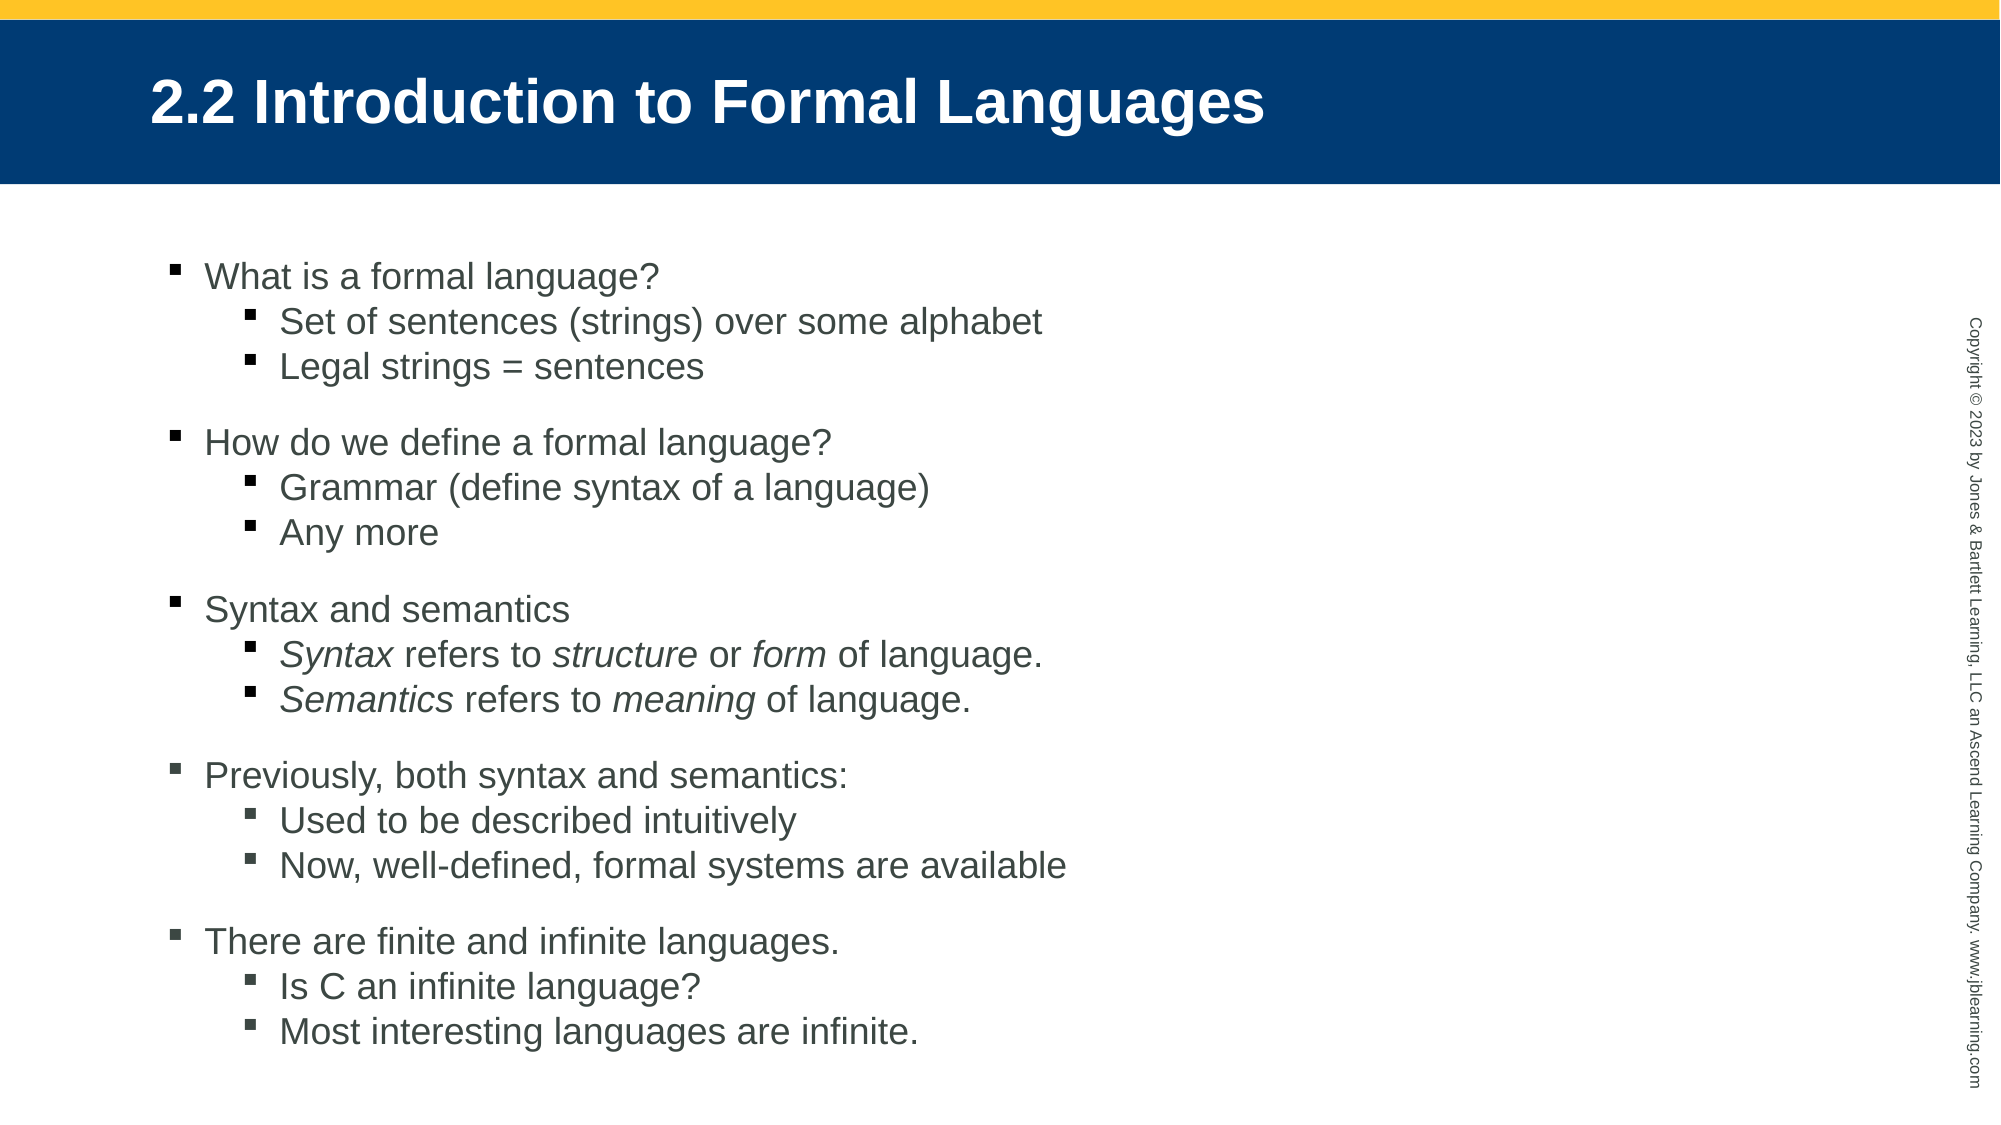

# 2.2 Introduction to Formal Languages
What is a formal language?
Set of sentences (strings) over some alphabet
Legal strings = sentences
How do we define a formal language?
Grammar (define syntax of a language)
Any more
Syntax and semantics
Syntax refers to structure or form of language.
Semantics refers to meaning of language.
Previously, both syntax and semantics:
Used to be described intuitively
Now, well-defined, formal systems are available
There are finite and infinite languages.
Is C an infinite language?
Most interesting languages are infinite.